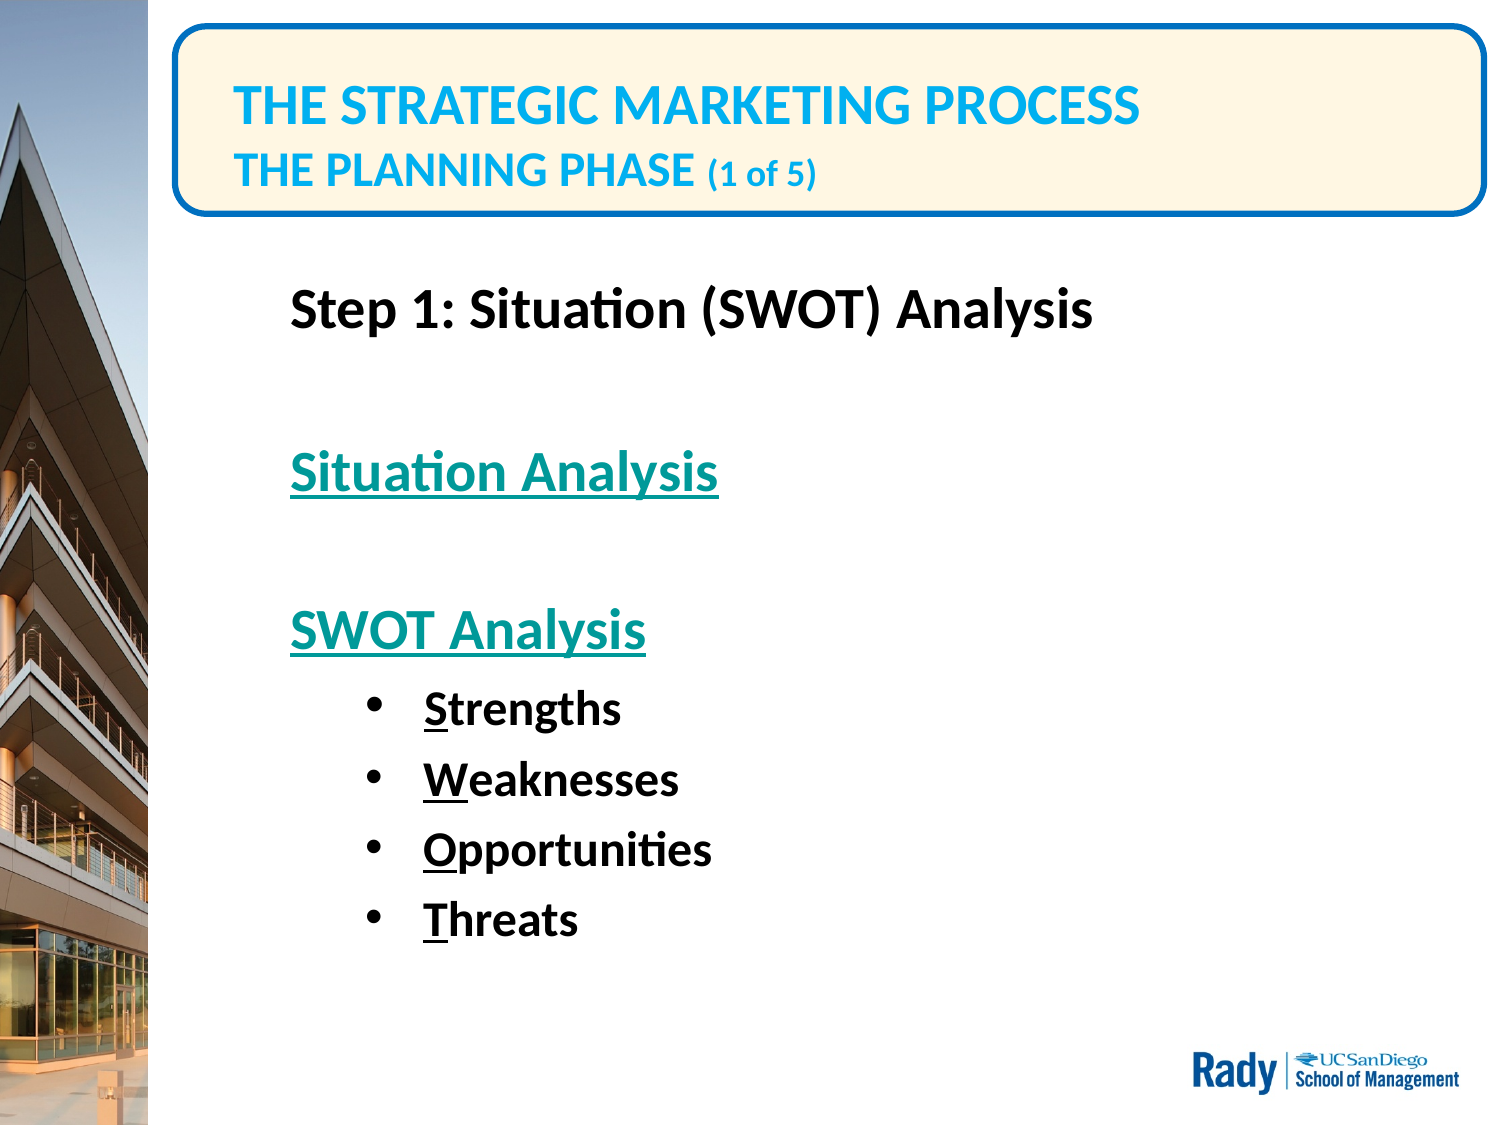

# THE STRATEGIC MARKETING PROCESS THE PLANNING PHASE (1 of 5)
Step 1: Situation (SWOT) Analysis

Situation Analysis

SWOT Analysis
 Strengths
 Weaknesses
 Opportunities
 Threats